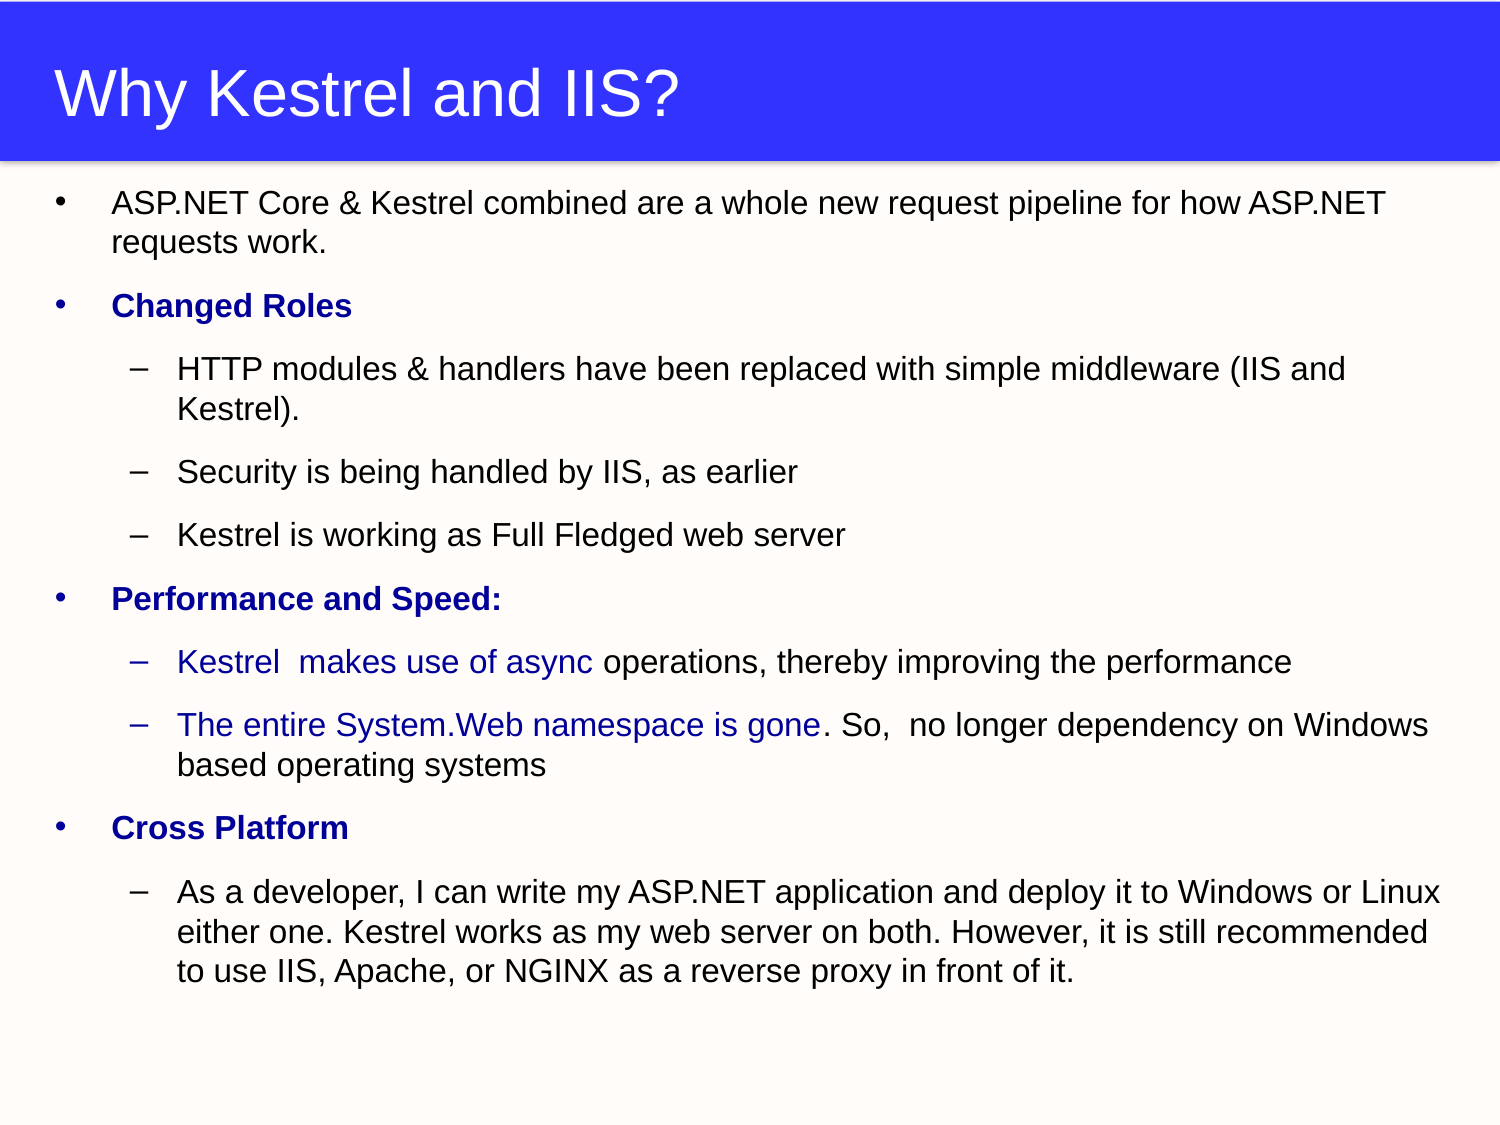

# Why Kestrel and IIS?
ASP.NET Core & Kestrel combined are a whole new request pipeline for how ASP.NET requests work.
Changed Roles
HTTP modules & handlers have been replaced with simple middleware (IIS and Kestrel).
Security is being handled by IIS, as earlier
Kestrel is working as Full Fledged web server
Performance and Speed:
Kestrel  makes use of async operations, thereby improving the performance
The entire System.Web namespace is gone. So,  no longer dependency on Windows based operating systems
Cross Platform
As a developer, I can write my ASP.NET application and deploy it to Windows or Linux either one. Kestrel works as my web server on both. However, it is still recommended to use IIS, Apache, or NGINX as a reverse proxy in front of it.